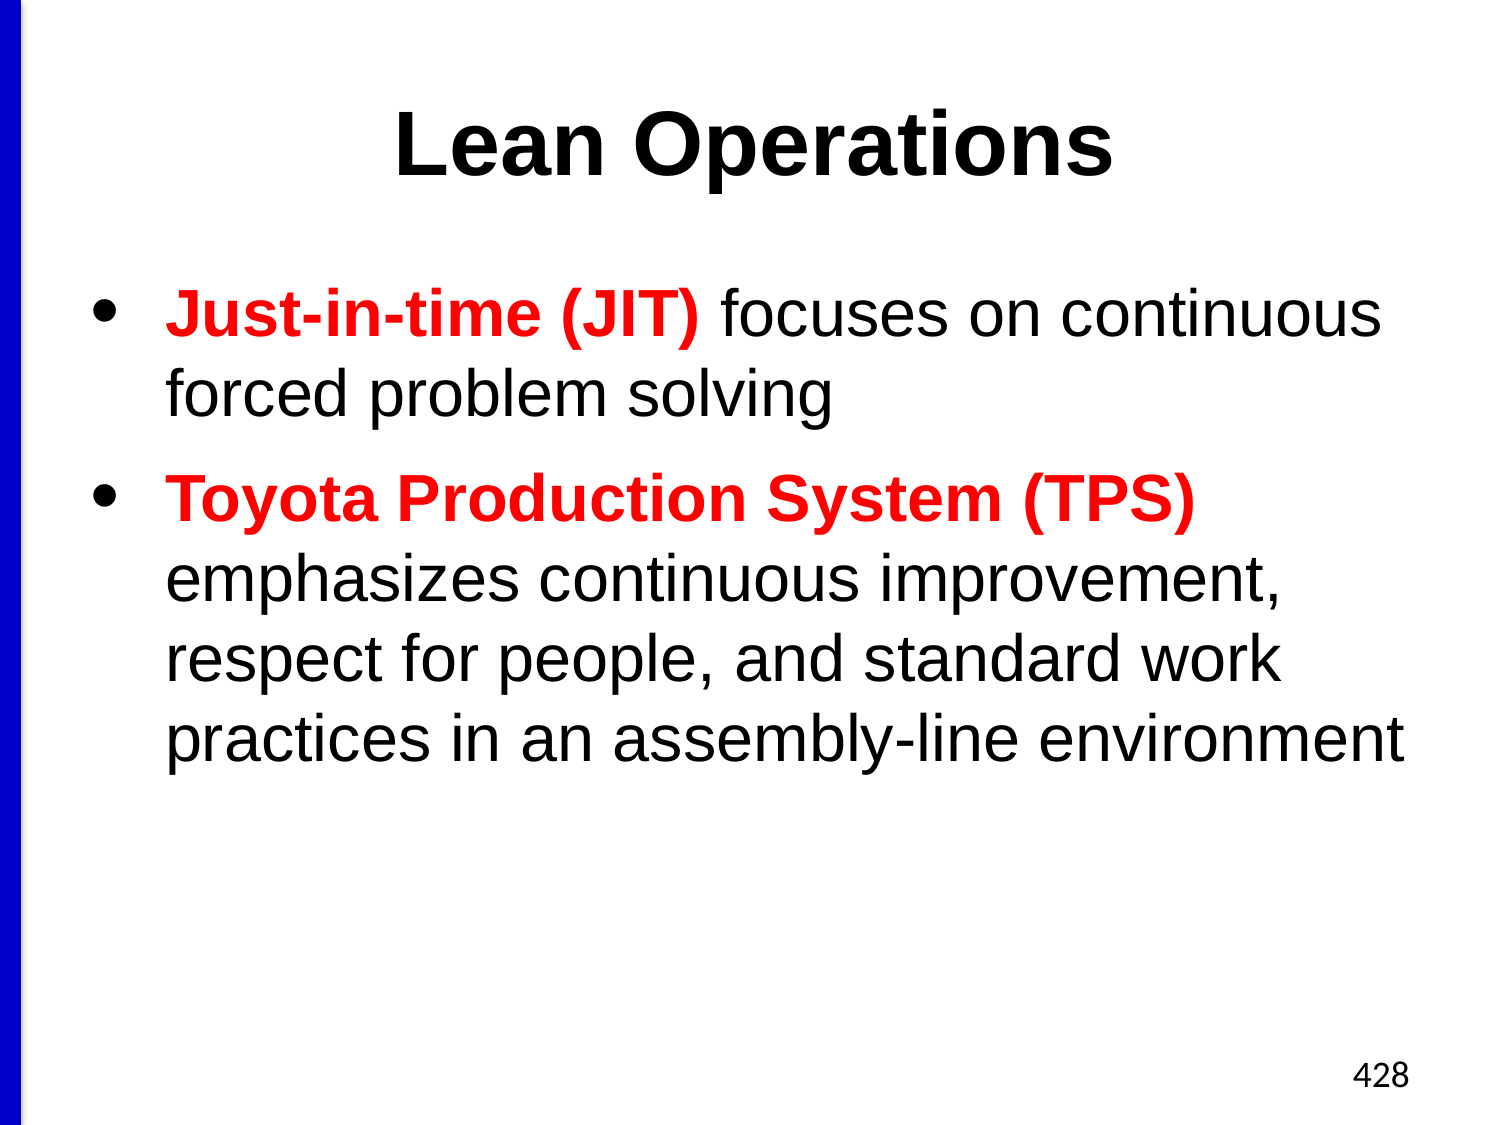

# Lean Operations
Just-in-time (JIT) focuses on continuous forced problem solving
Toyota Production System (TPS) emphasizes continuous improvement, respect for people, and standard work practices in an assembly-line environment
428